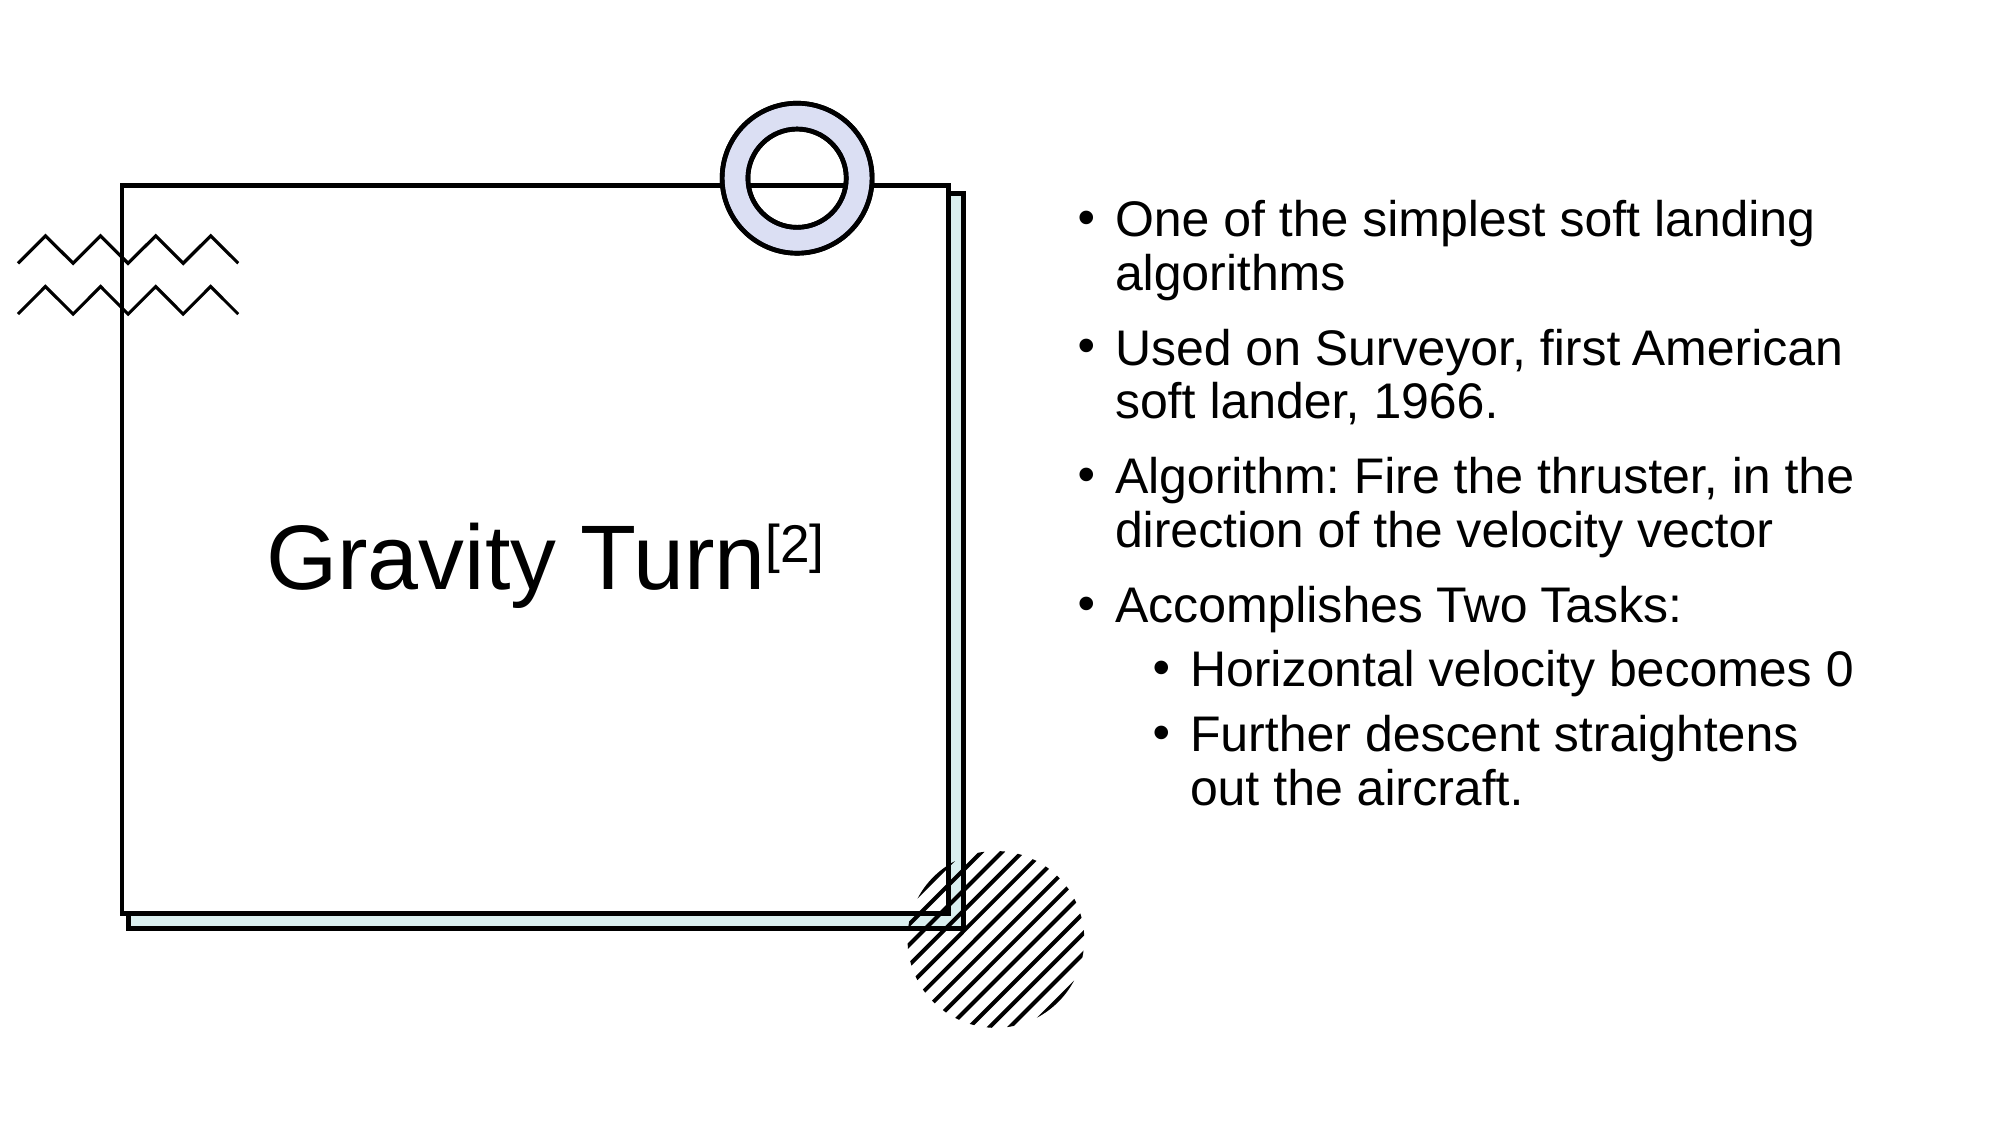

One of the simplest soft landing algorithms
Used on Surveyor, first American soft lander, 1966.
Algorithm: Fire the thruster, in the direction of the velocity vector
Accomplishes Two Tasks:
Horizontal velocity becomes 0
Further descent straightens out the aircraft.

# Gravity Turn[2]